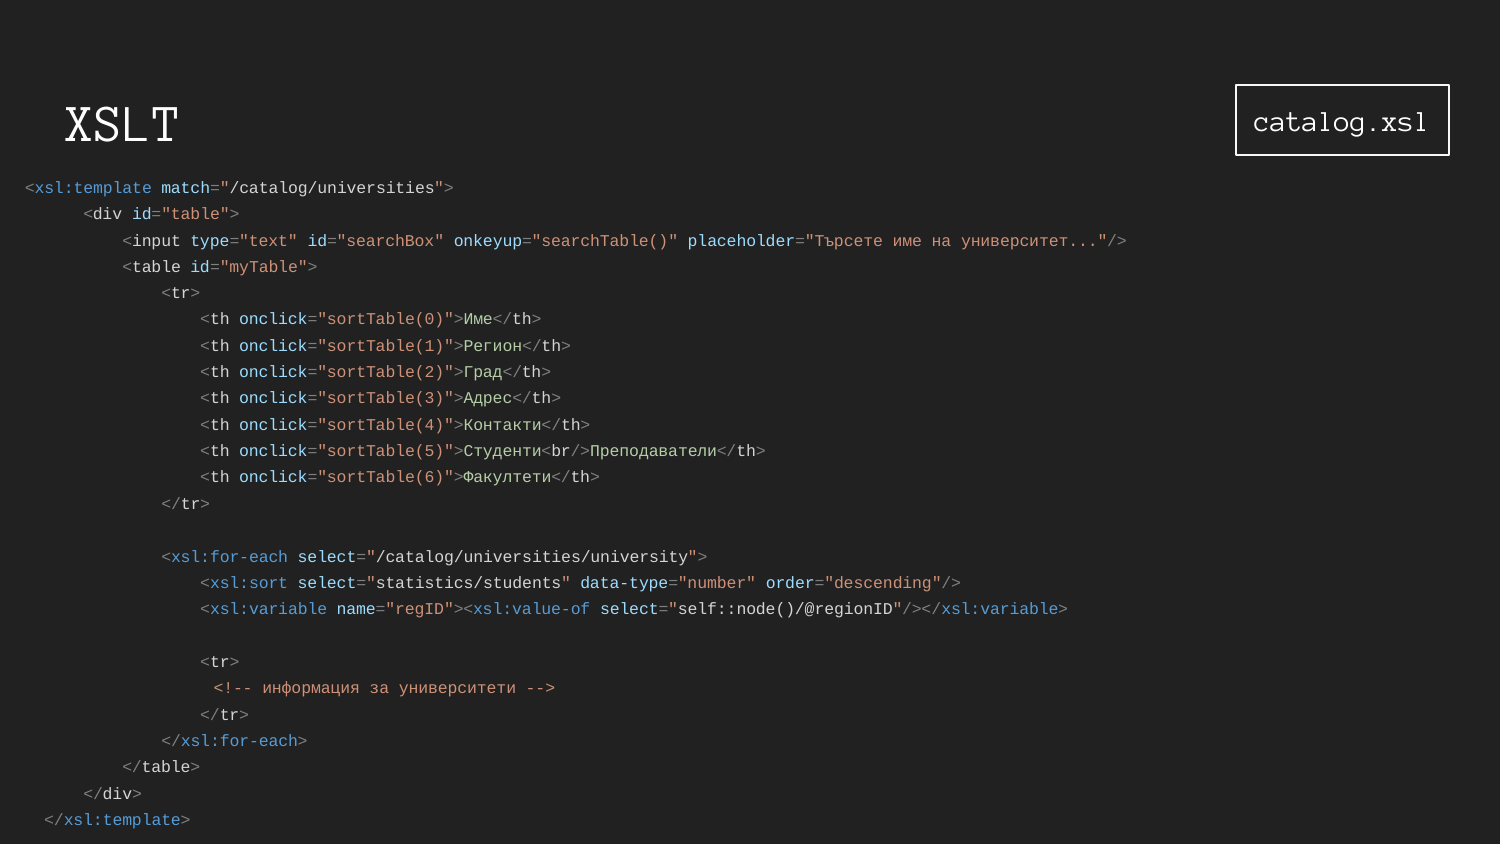

# XSLT
catalog.xsl
 <xsl:template match="/catalog/universities">
       <div id="table">
           <input type="text" id="searchBox" onkeyup="searchTable()" placeholder="Търсете име на университет..."/>
           <table id="myTable">
               <tr>
                   <th onclick="sortTable(0)">Име</th>
                   <th onclick="sortTable(1)">Регион</th>
                   <th onclick="sortTable(2)">Град</th>
                   <th onclick="sortTable(3)">Адрес</th>
                   <th onclick="sortTable(4)">Контакти</th>
                   <th onclick="sortTable(5)">Студенти<br/>Преподаватели</th>
                   <th onclick="sortTable(6)">Факултети</th>
               </tr>

               <xsl:for-each select="/catalog/universities/university">
                   <xsl:sort select="statistics/students" data-type="number" order="descending"/>
                   <xsl:variable name="regID"><xsl:value-of select="self::node()/@regionID"/></xsl:variable>

                   <tr>
<!-- информация за университети -->
                   </tr>
               </xsl:for-each>
           </table>
       </div>
   </xsl:template>